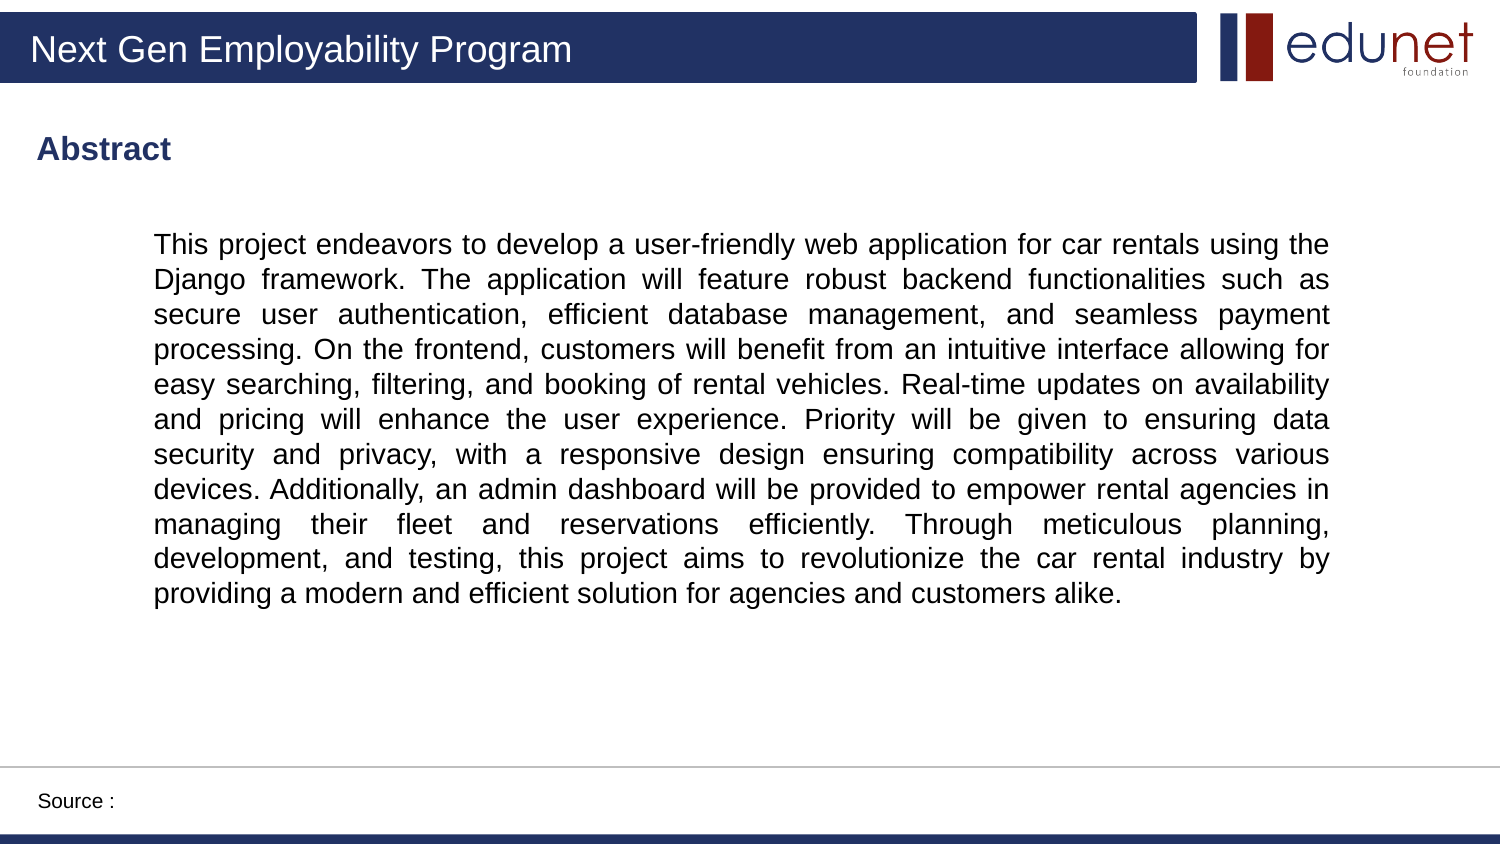

Abstract
This project endeavors to develop a user-friendly web application for car rentals using the Django framework. The application will feature robust backend functionalities such as secure user authentication, efficient database management, and seamless payment processing. On the frontend, customers will benefit from an intuitive interface allowing for easy searching, filtering, and booking of rental vehicles. Real-time updates on availability and pricing will enhance the user experience. Priority will be given to ensuring data security and privacy, with a responsive design ensuring compatibility across various devices. Additionally, an admin dashboard will be provided to empower rental agencies in managing their fleet and reservations efficiently. Through meticulous planning, development, and testing, this project aims to revolutionize the car rental industry by providing a modern and efficient solution for agencies and customers alike.
Source :